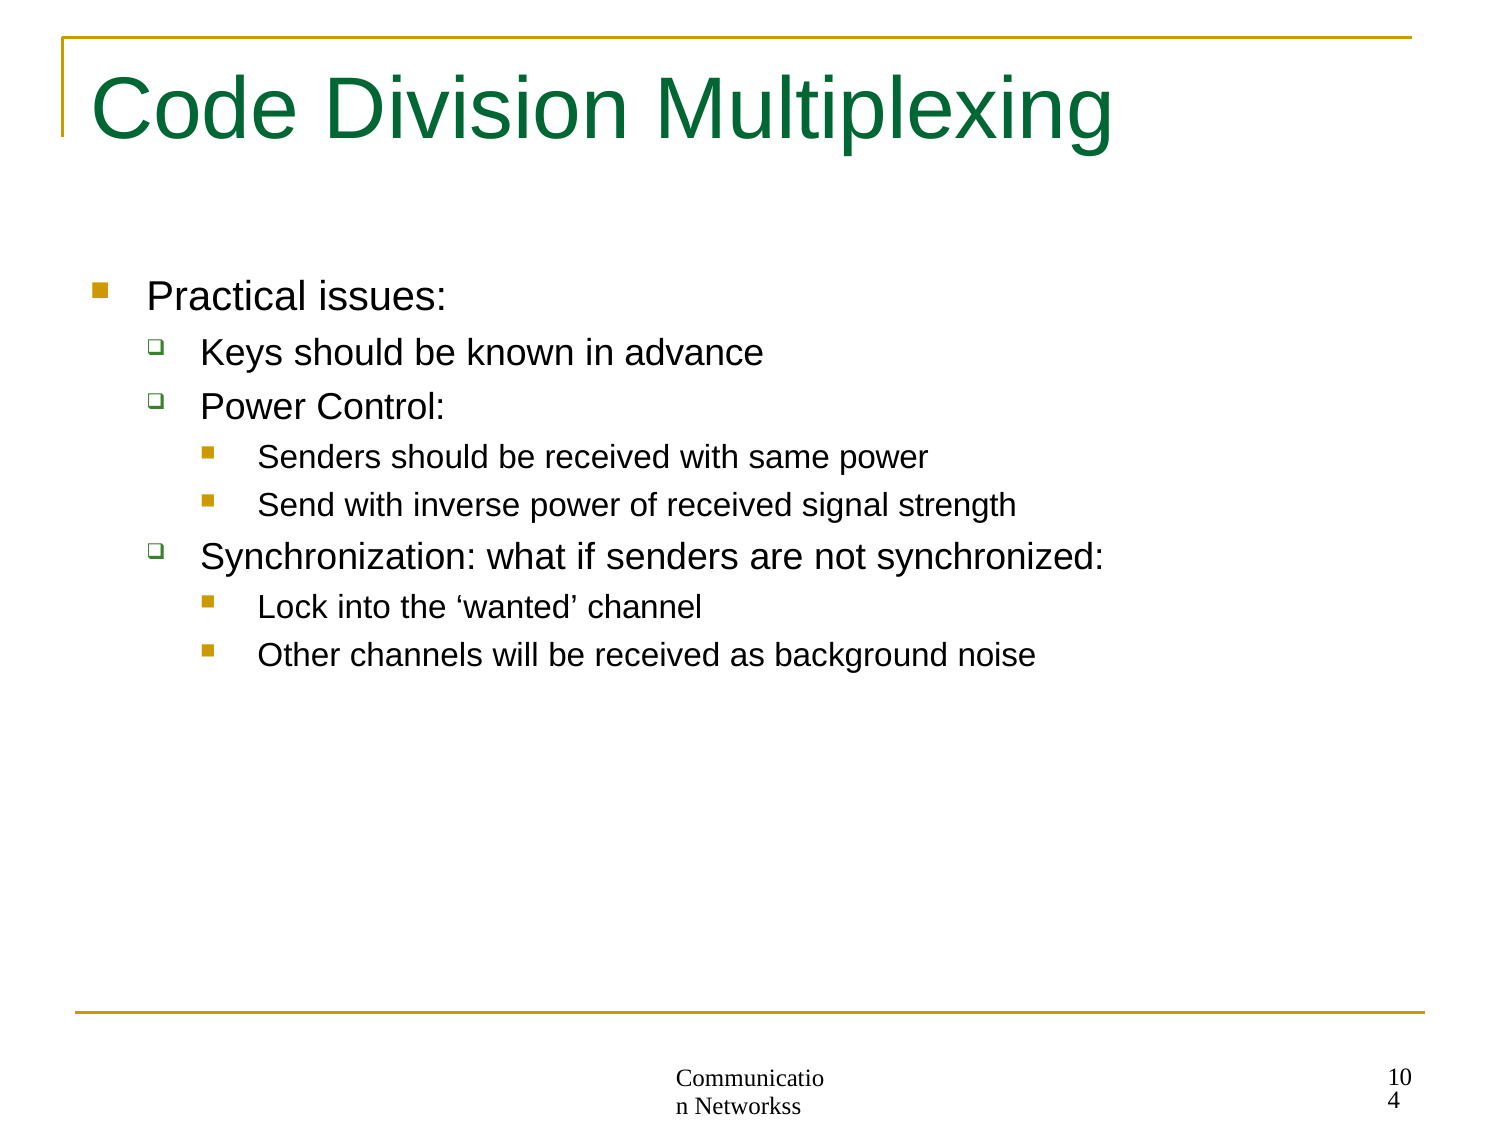

# Code Division Multiplexing
Practical issues:
Keys should be known in advance
Power Control:
Senders should be received with same power
Send with inverse power of received signal strength
Synchronization: what if senders are not synchronized:
Lock into the ‘wanted’ channel
Other channels will be received as background noise
104
Communication Networkss